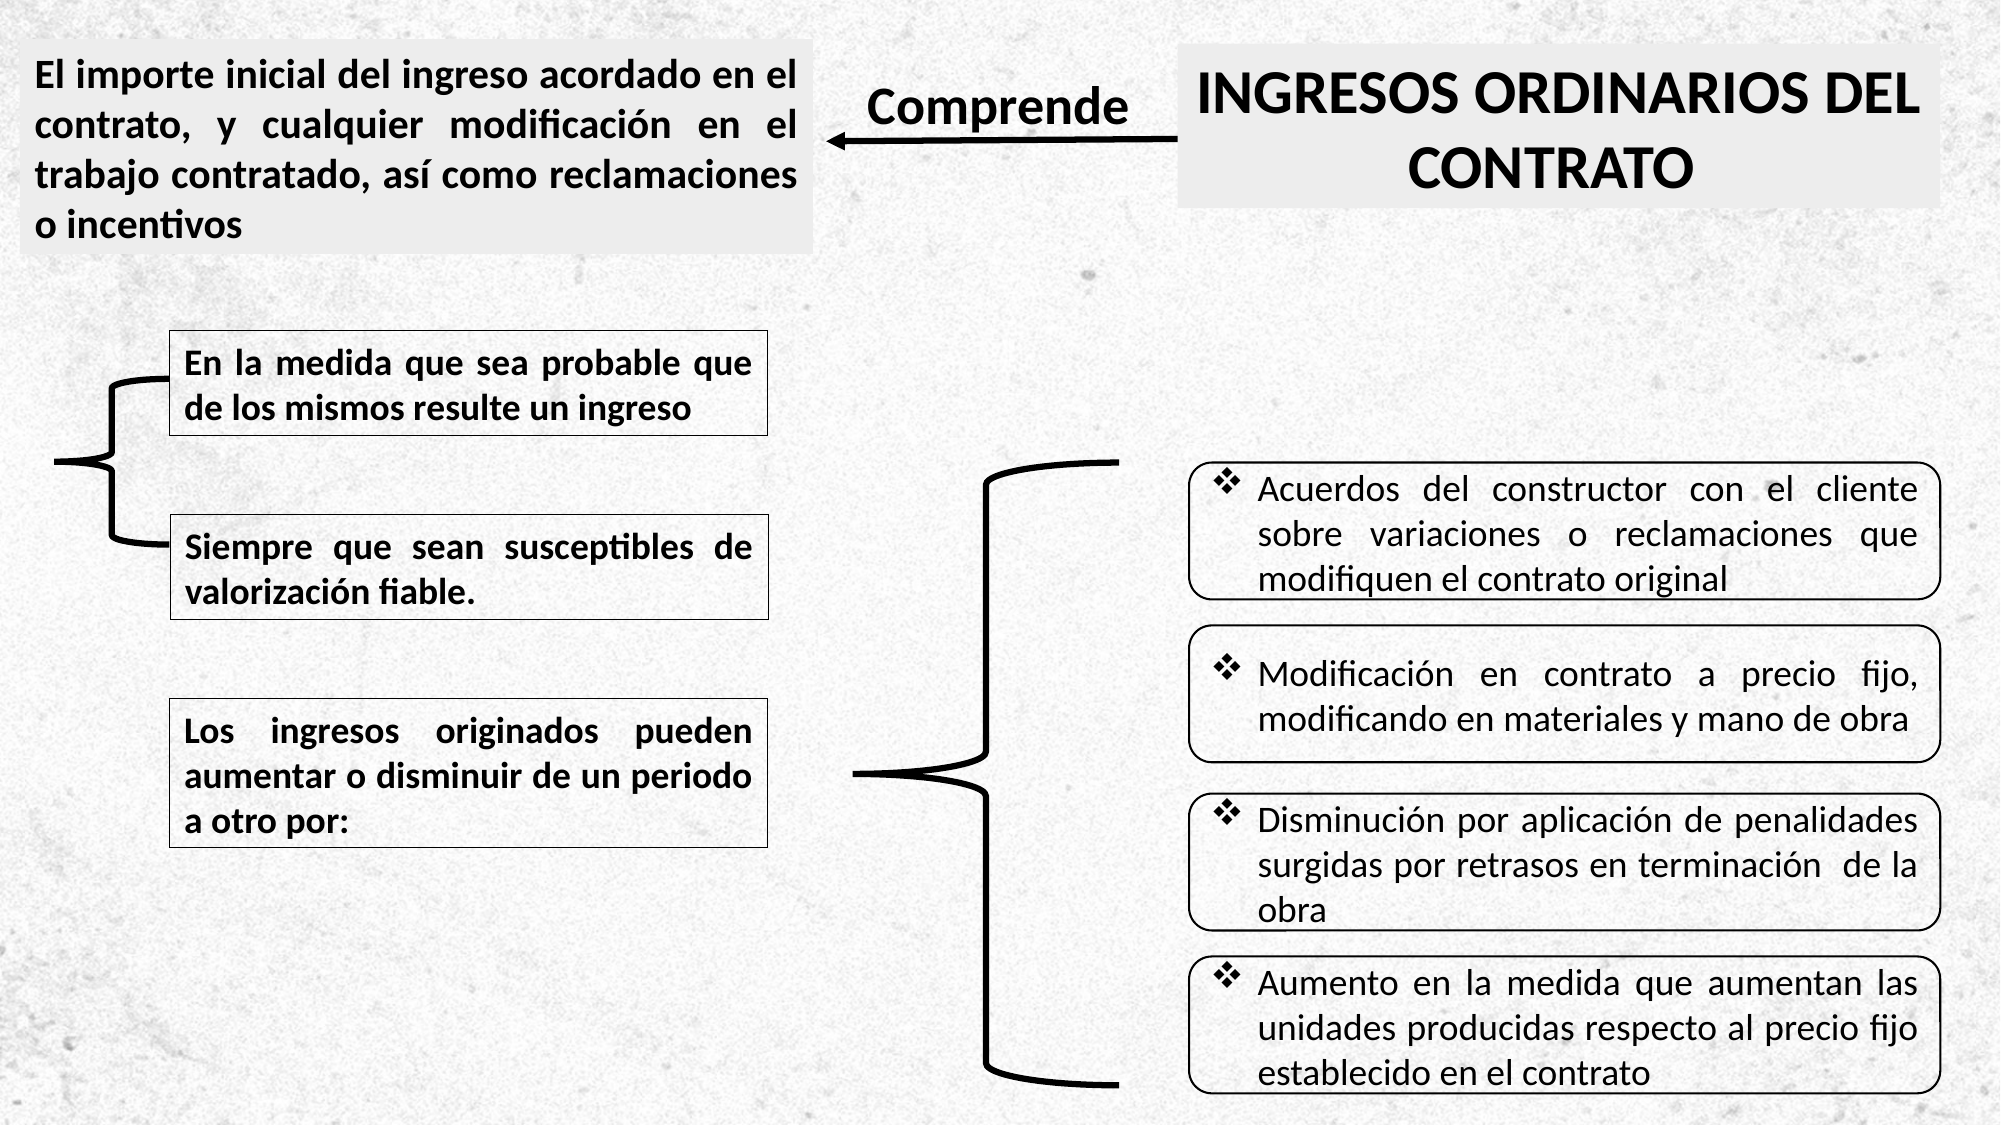

El importe inicial del ingreso acordado en el contrato, y cualquier modificación en el trabajo contratado, así como reclamaciones o incentivos
INGRESOS ORDINARIOS DEL CONTRATO
Comprende
En la medida que sea probable que de los mismos resulte un ingreso

Acuerdos del constructor con el cliente sobre variaciones o reclamaciones que modifiquen el contrato original
Siempre que sean susceptibles de valorización fiable.
Modificación en contrato a precio fijo, modificando en materiales y mano de obra
Los ingresos originados pueden aumentar o disminuir de un periodo a otro por:
Disminución por aplicación de penalidades surgidas por retrasos en terminación  de la obra
Aumento en la medida que aumentan las unidades producidas respecto al precio fijo establecido en el contrato